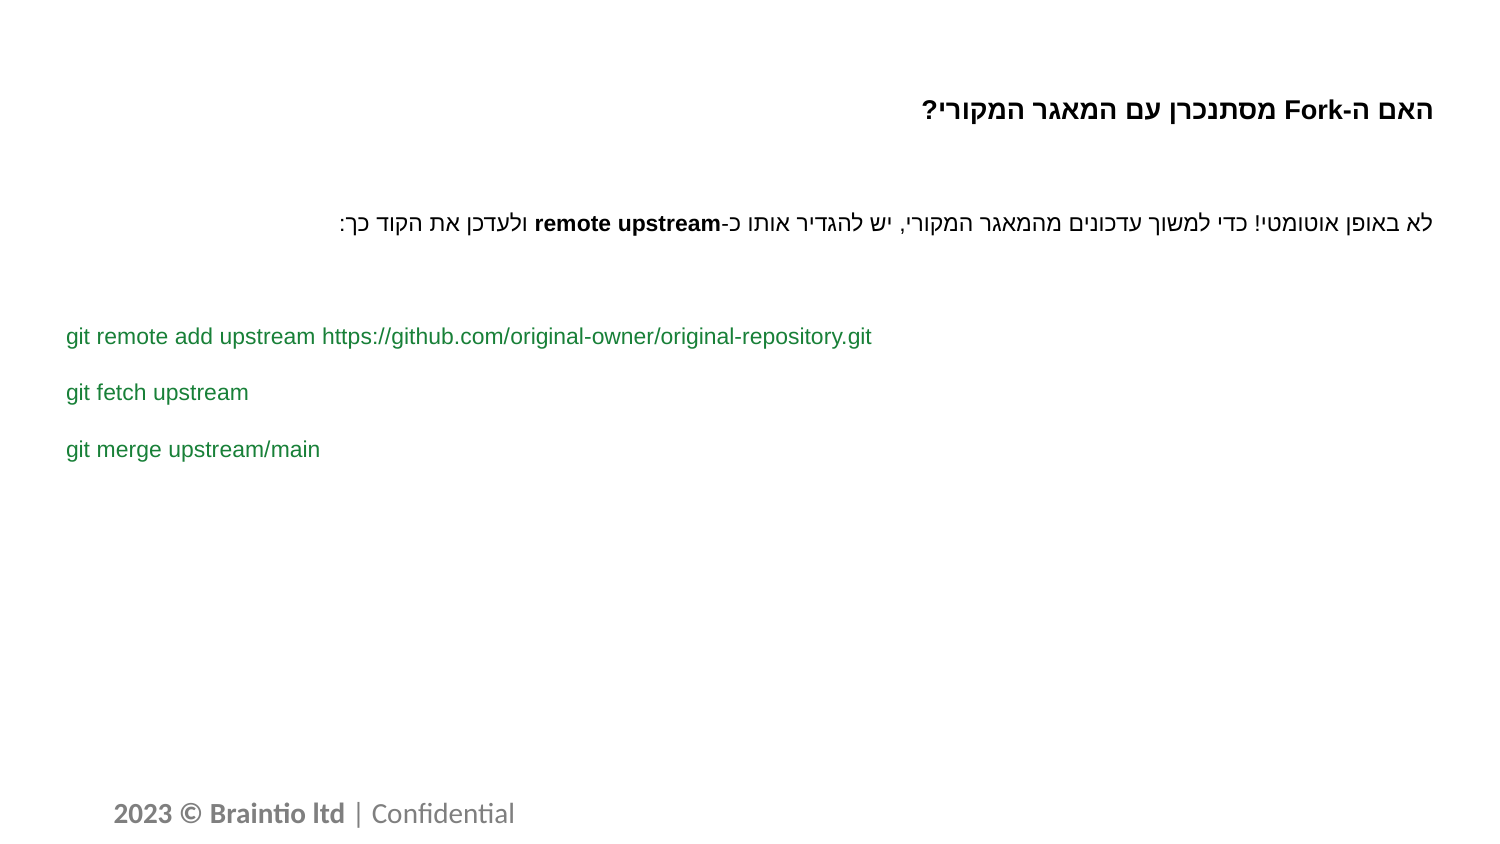

# האם ה-Fork מסתנכרן עם המאגר המקורי?

לא באופן אוטומטי! כדי למשוך עדכונים מהמאגר המקורי, יש להגדיר אותו כ-remote upstream ולעדכן את הקוד כך:

git remote add upstream https://github.com/original-owner/original-repository.git
git fetch upstream
git merge upstream/main